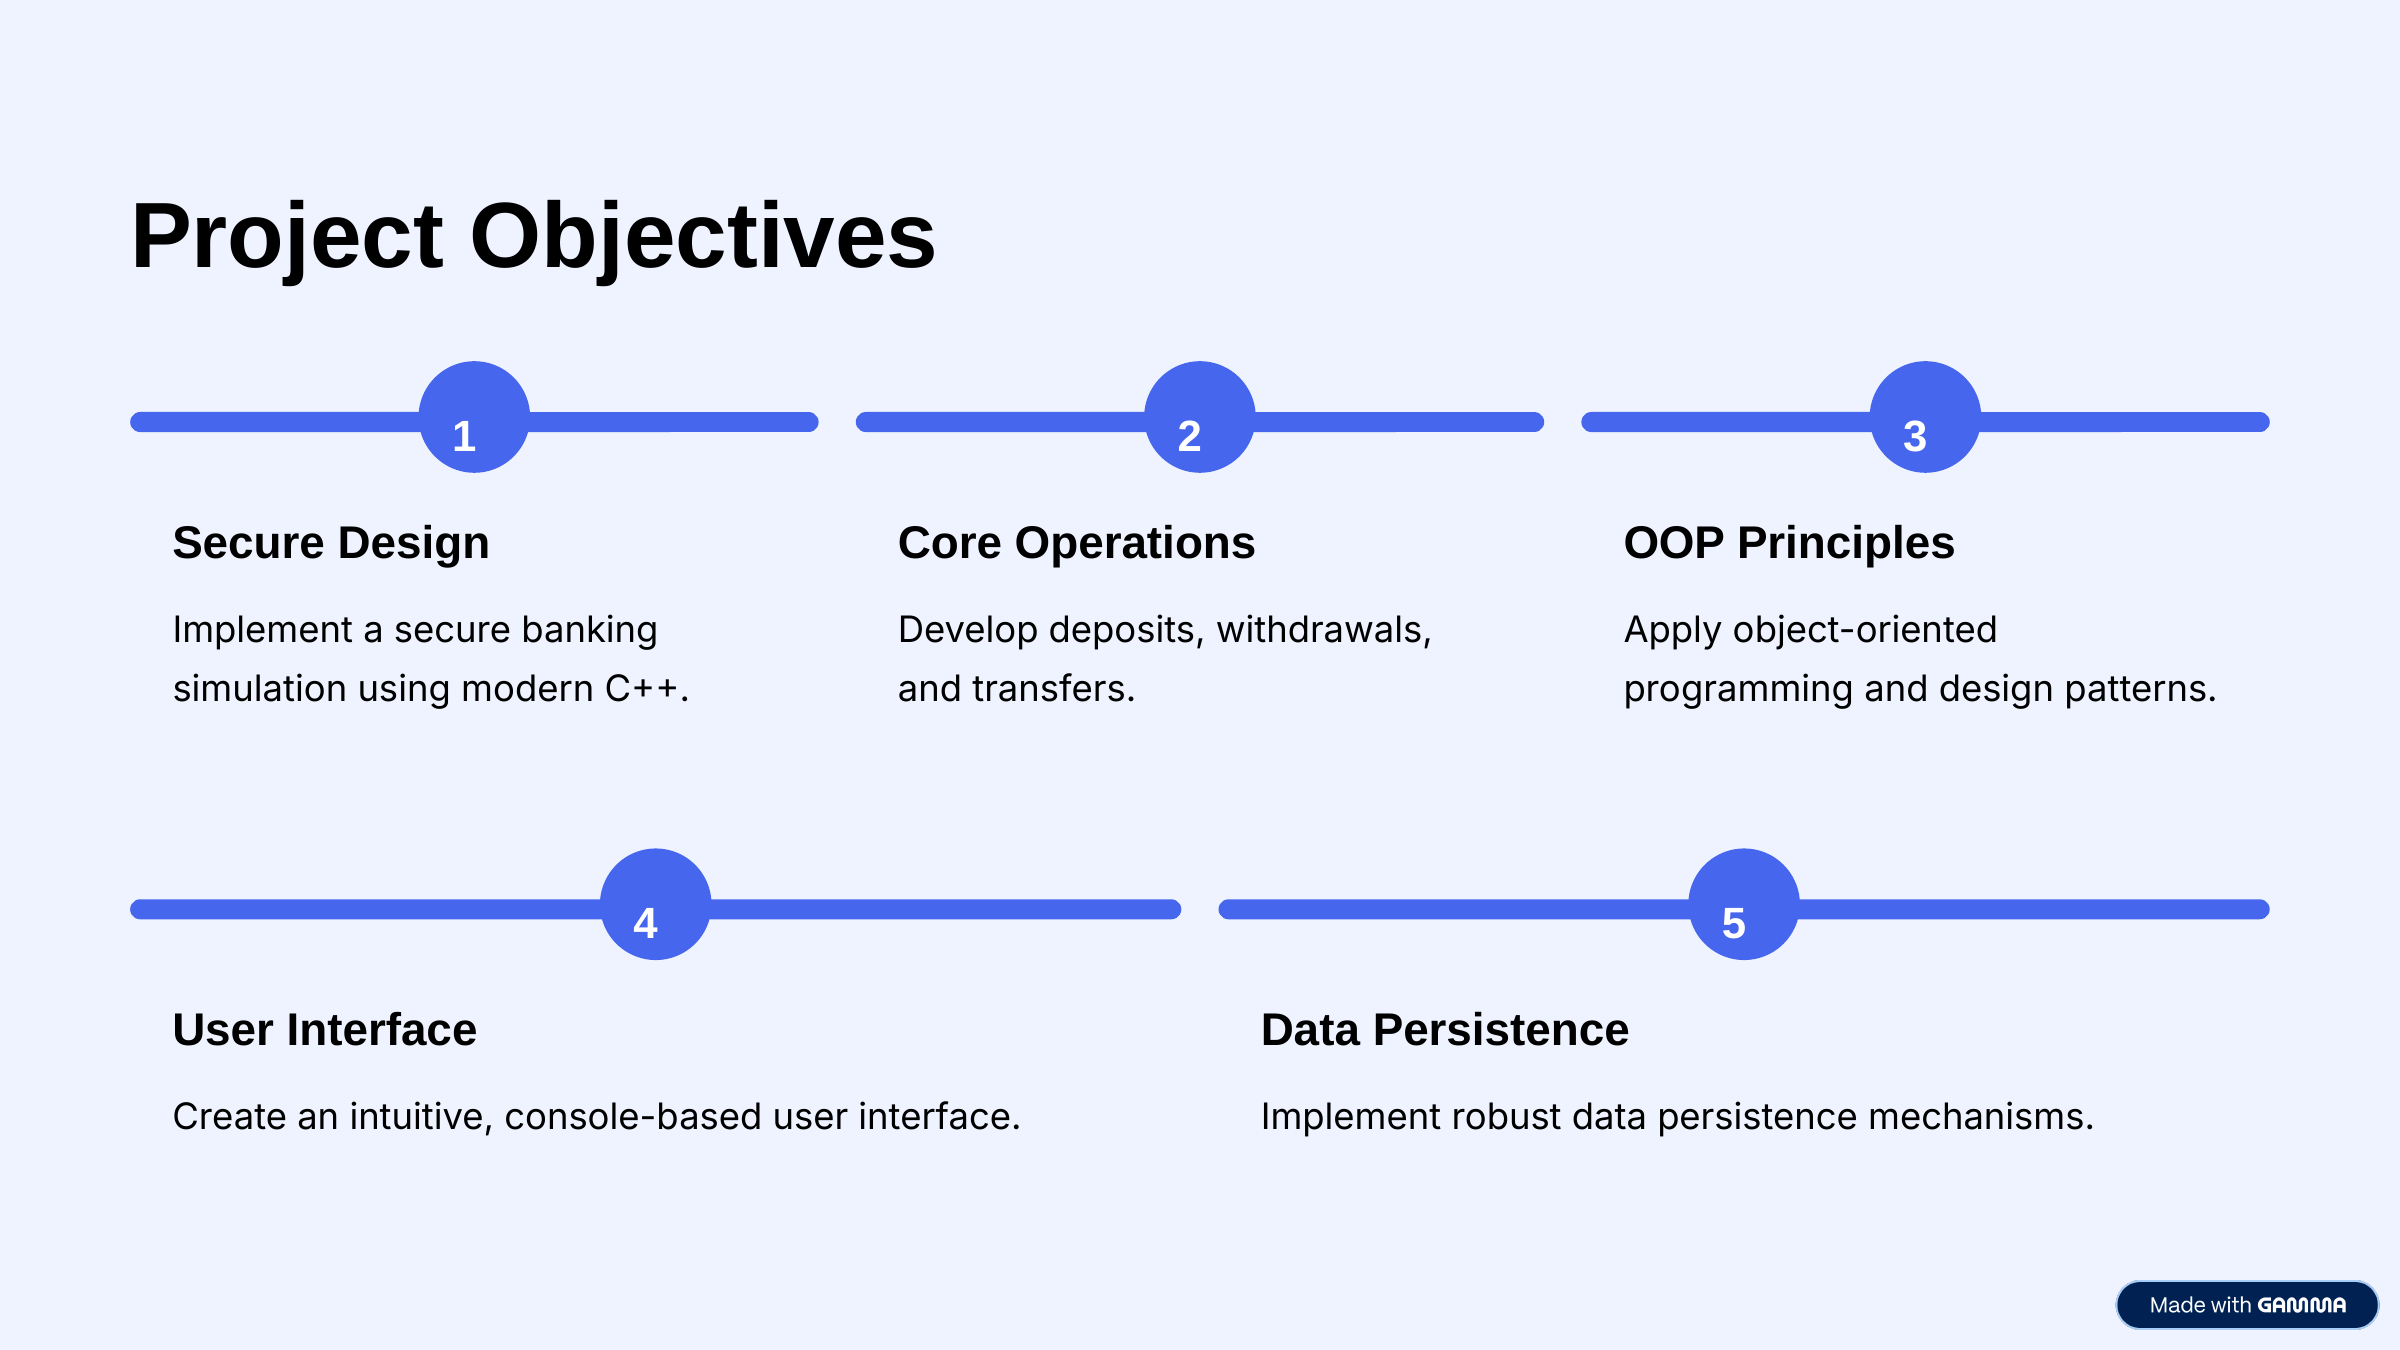

Project Objectives

1
2
3

Secure Design
Core Operations
OOP Principles
Implement a secure banking simulation using modern C++.
Develop deposits, withdrawals, and transfers.
Apply object-oriented programming and design patterns.

4
5

User Interface
Data Persistence
Create an intuitive, console-based user interface.
Implement robust data persistence mechanisms.